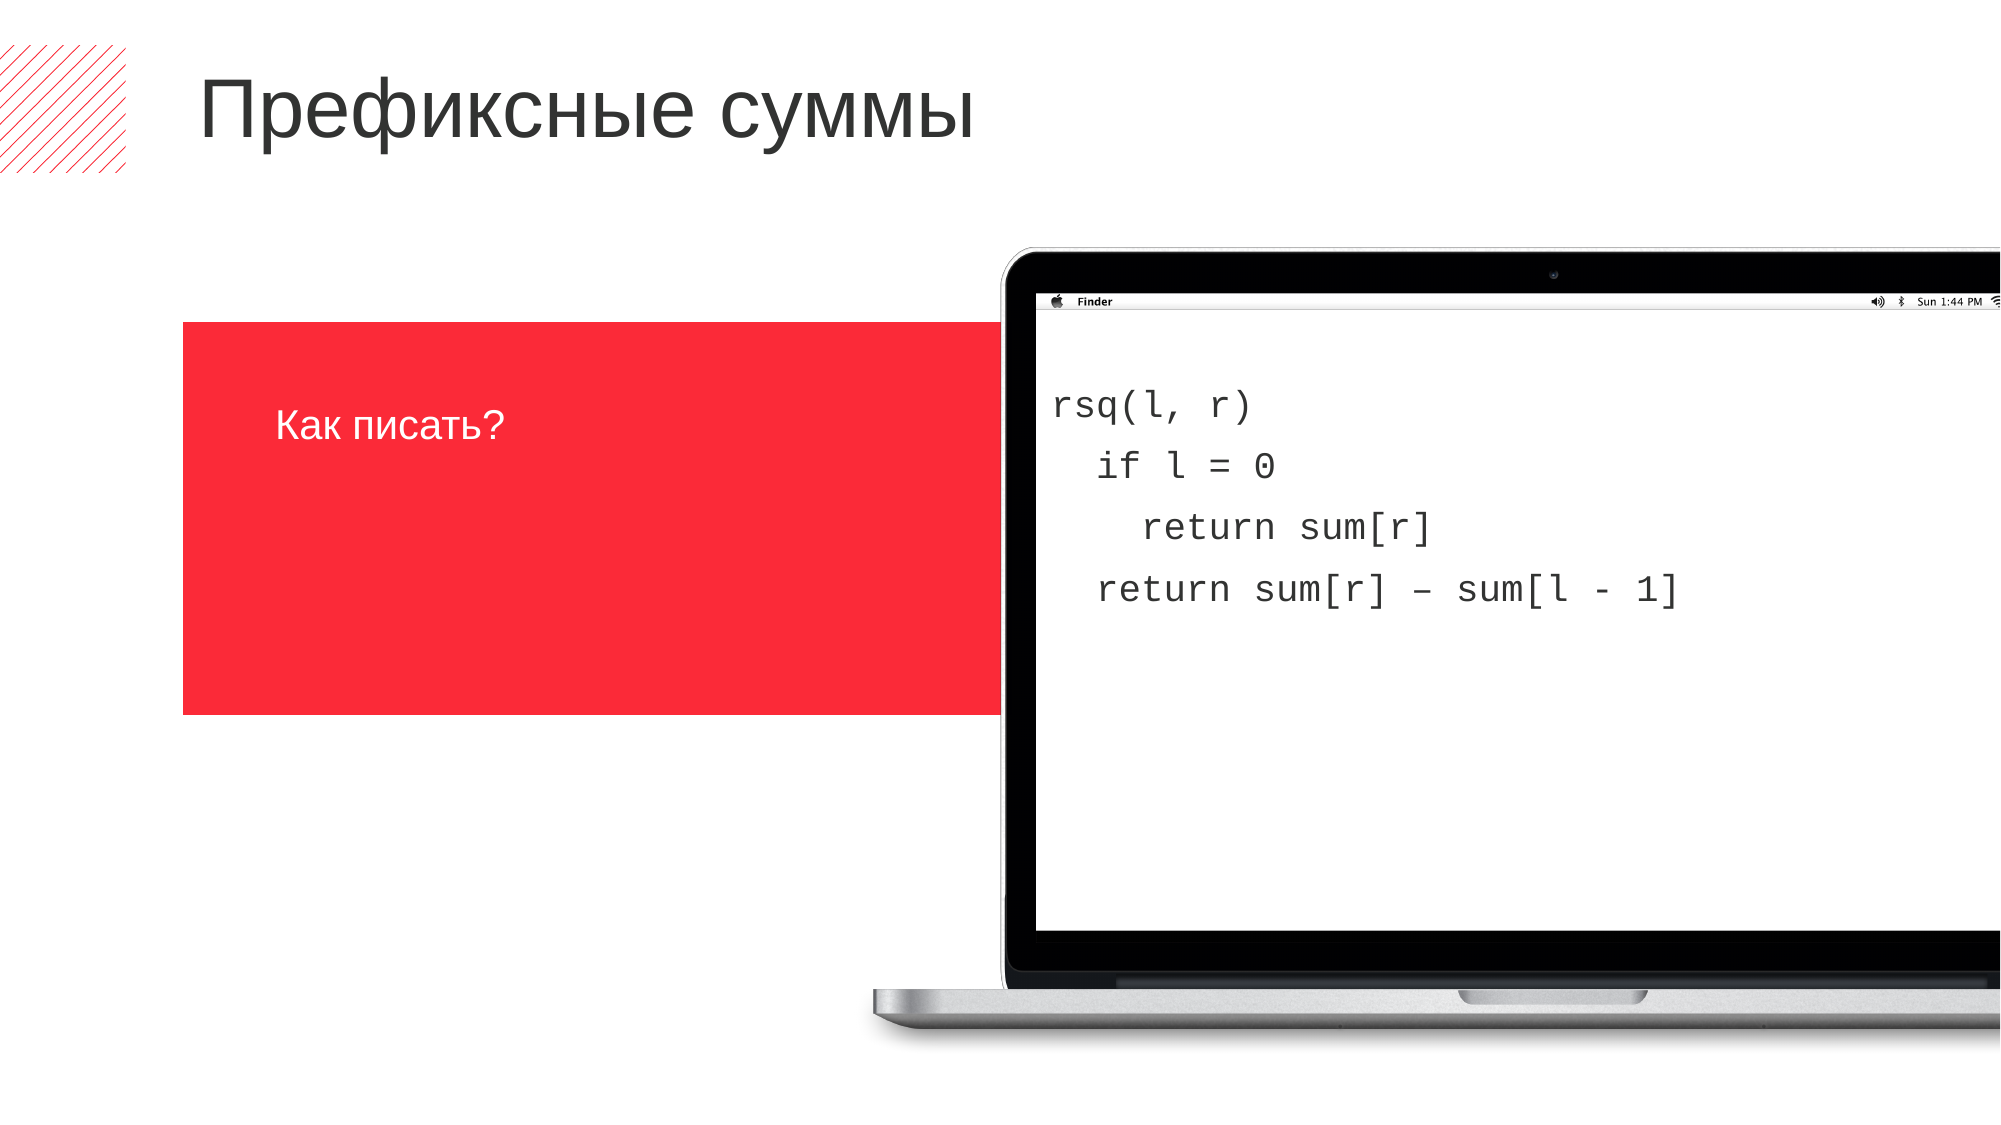

Префиксные суммы
rsq(l, r)
  if l = 0
    return sum[r]
  return sum[r] – sum[l - 1]
Как писать?